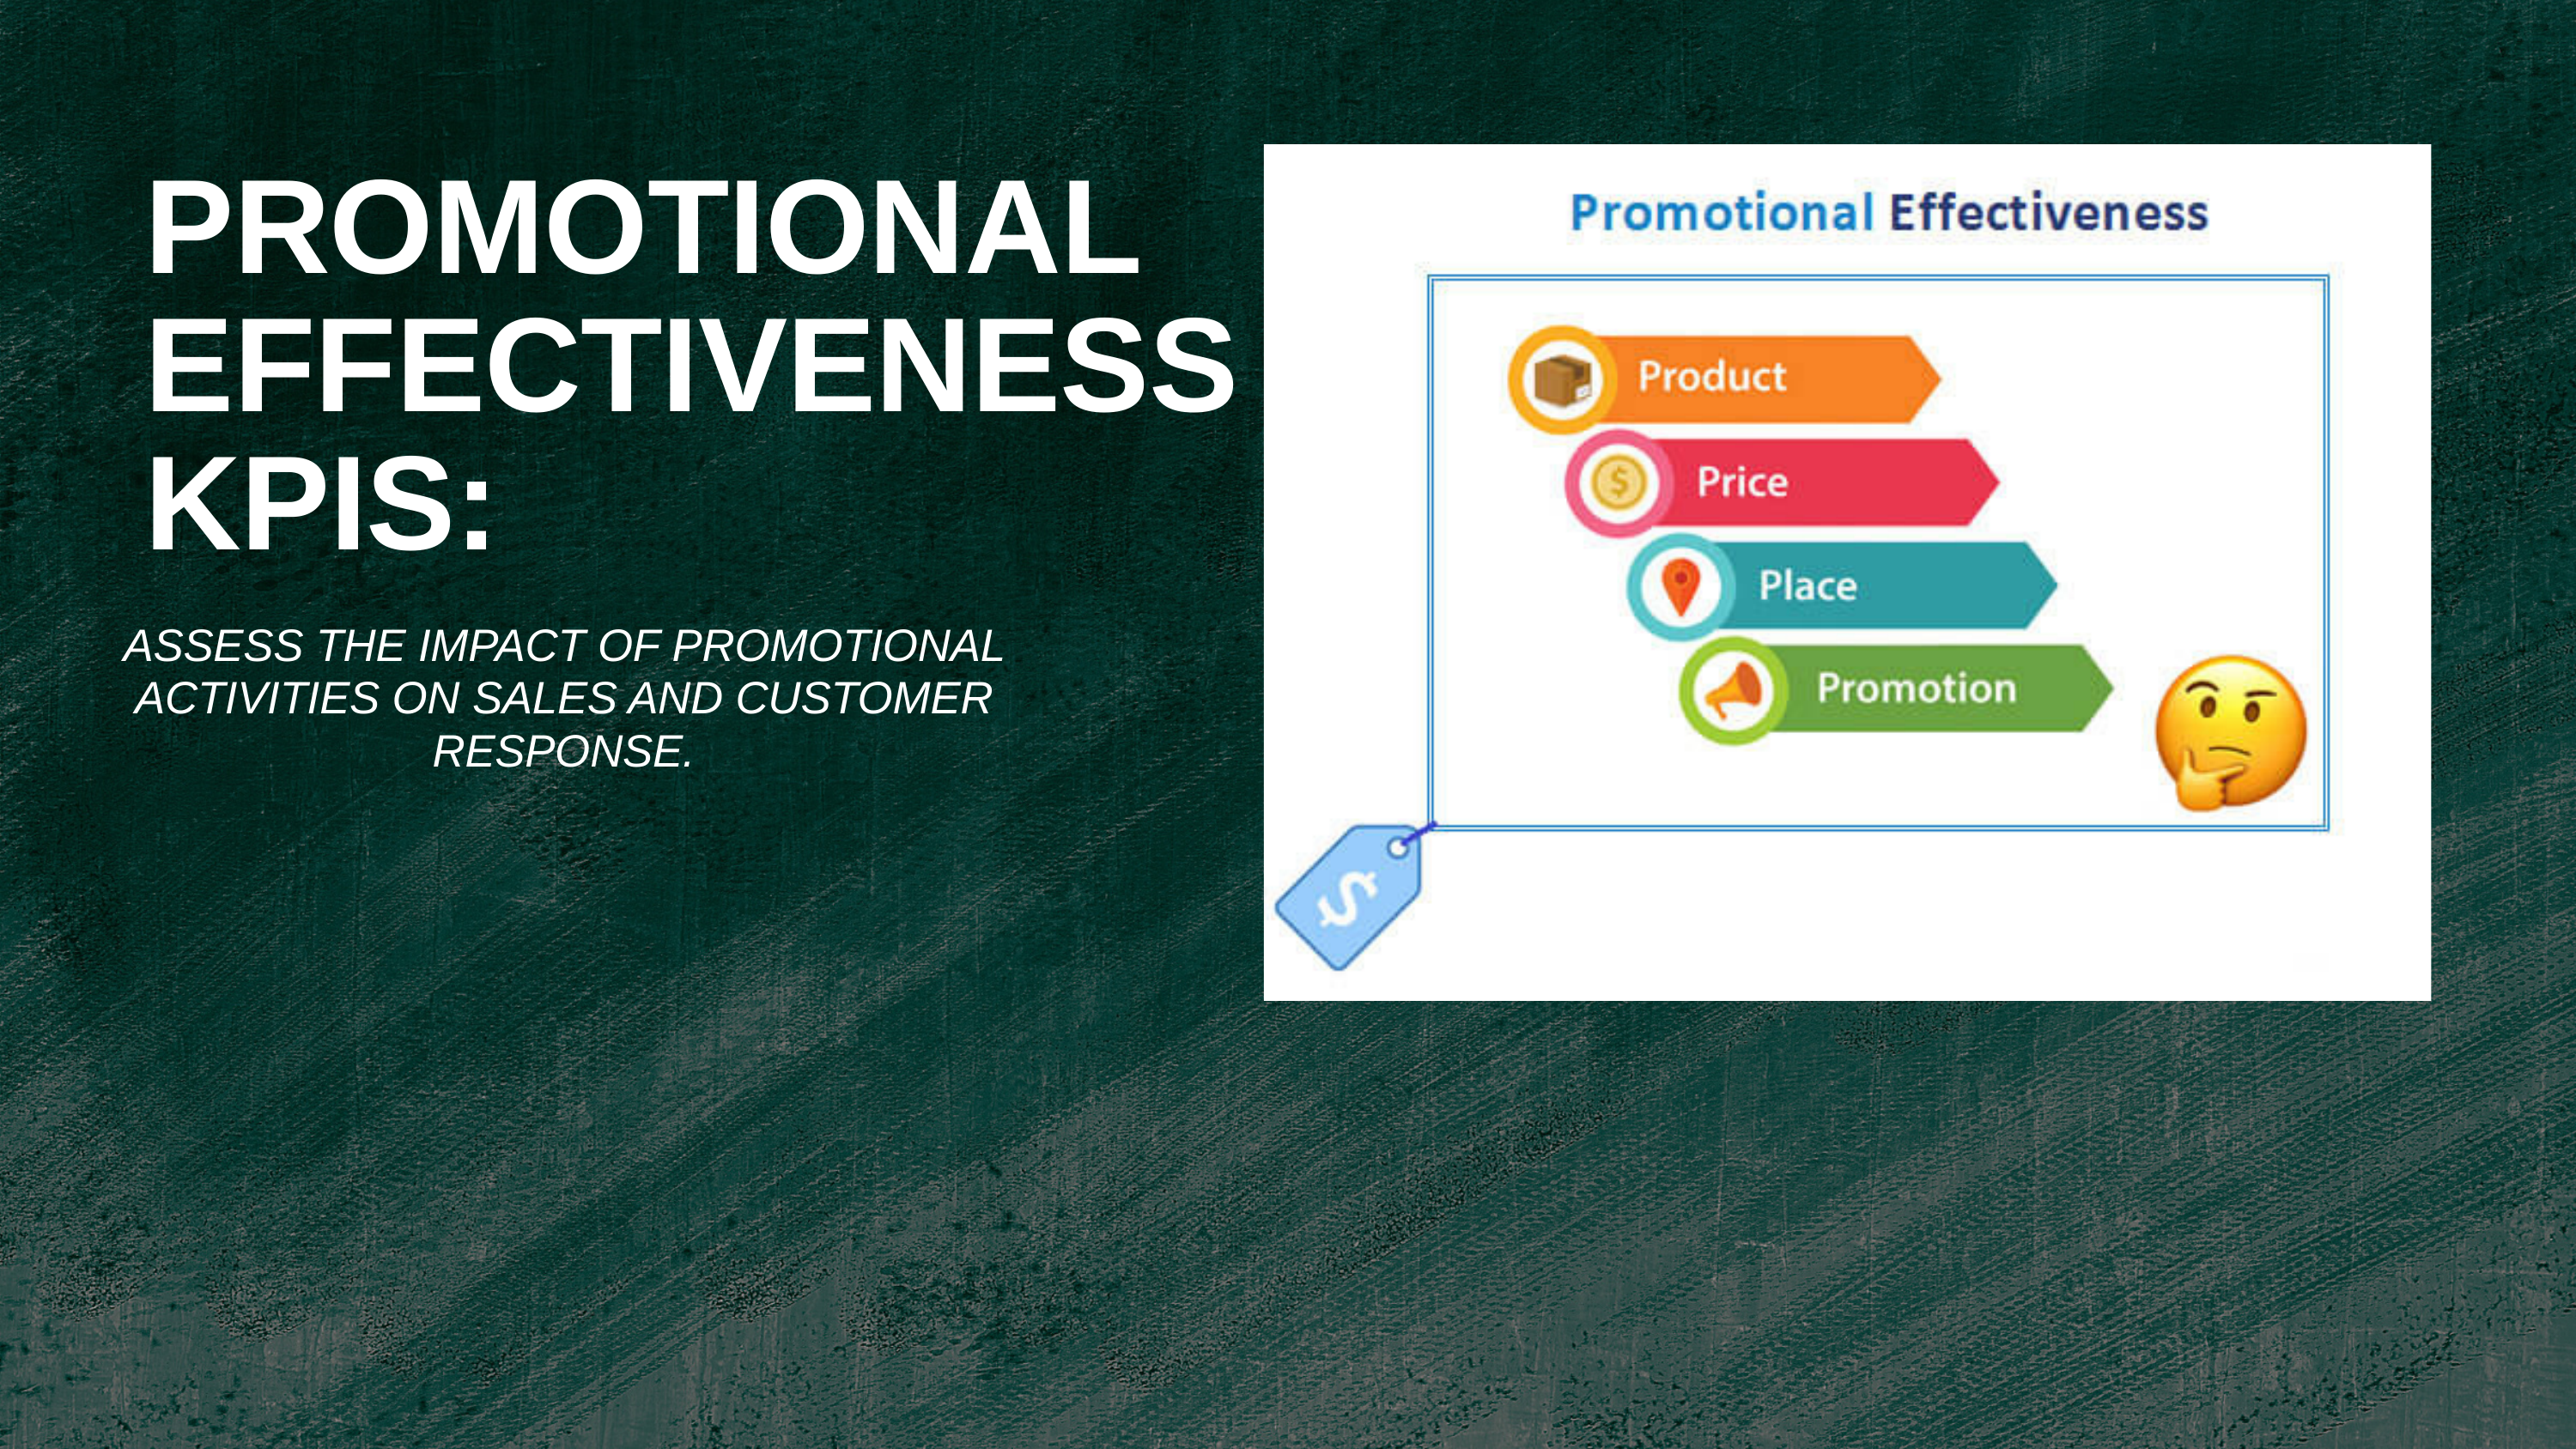

PROMOTIONAL EFFECTIVENESS KPIS:
ASSESS THE IMPACT OF PROMOTIONAL ACTIVITIES ON SALES AND CUSTOMER RESPONSE.